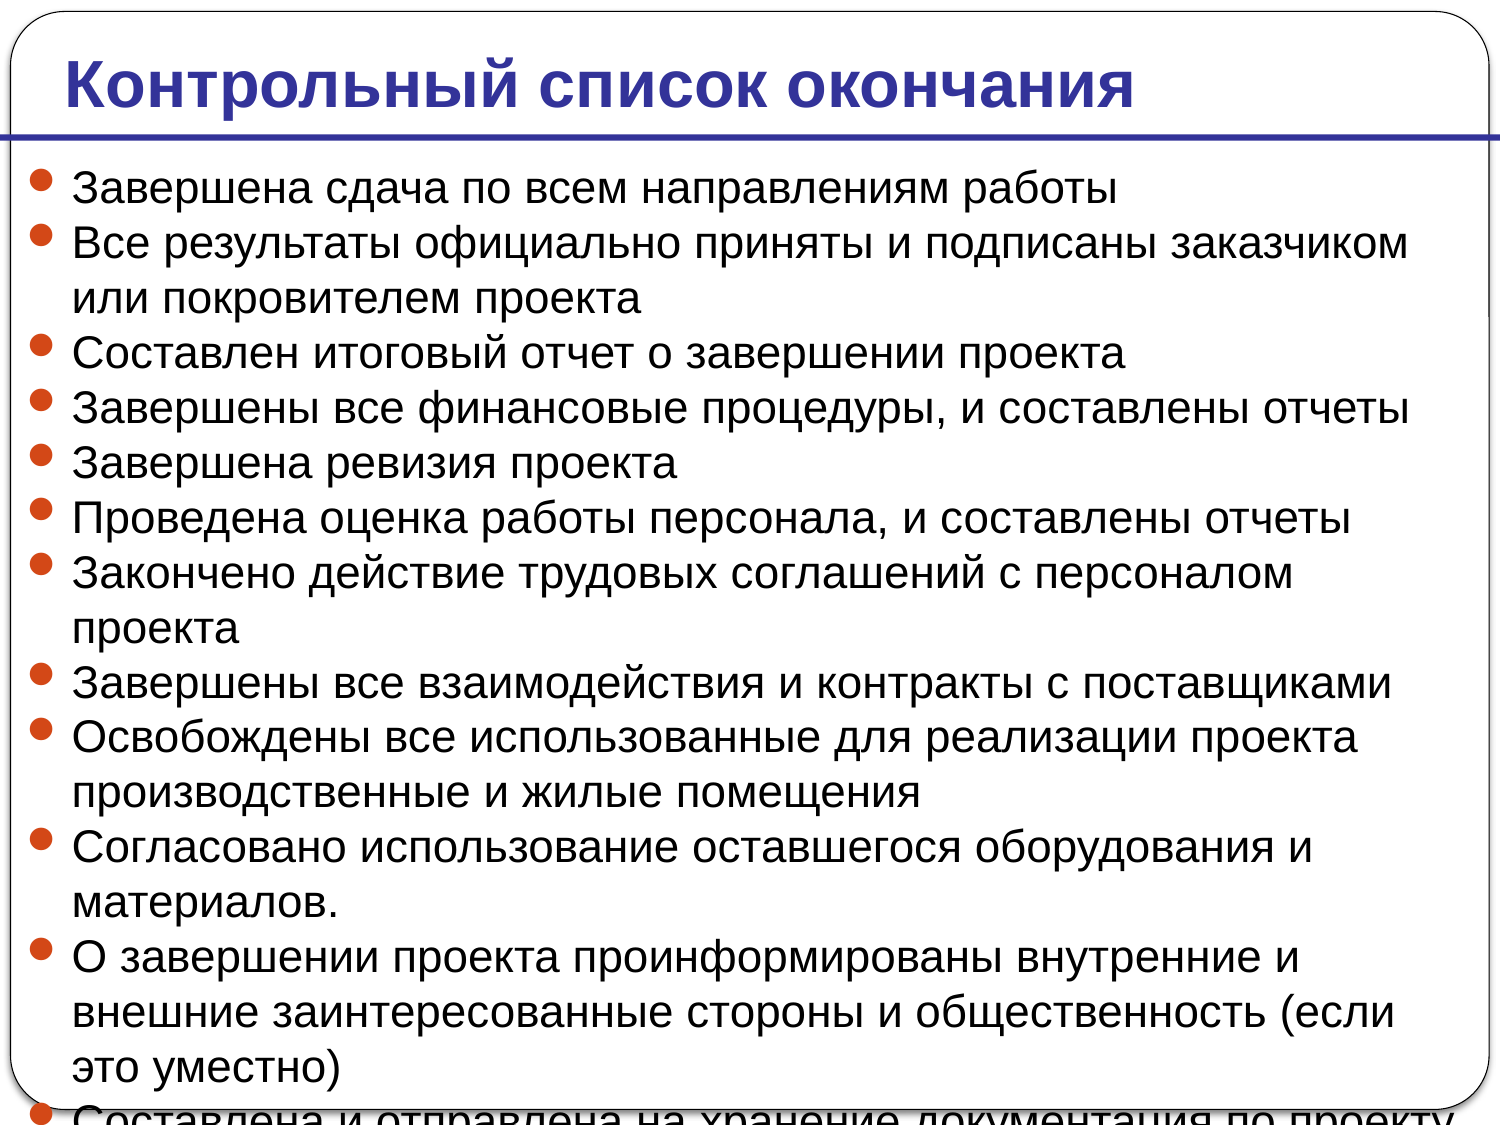

Контрольный список окончания

Завершена сдача по всем направлениям работы
Все результаты официально приняты и подписаны заказчиком или покровителем проекта
Составлен итоговый отчет о завершении проекта
Завершены все финансовые процедуры, и составлены отчеты
Завершена ревизия проекта
Проведена оценка работы персонала, и составлены отчеты
Закончено действие трудовых соглашений с персоналом проекта
Завершены все взаимодействия и контракты с поставщиками
Освобождены все использованные для реализации проекта производственные и жилые помещения
Согласовано использование оставшегося оборудования и материалов.
О завершении проекта проинформированы внутренние и внешние заинтересованные стороны и общественность (если это уместно)
Составлена и отправлена на хранение документация по проекту